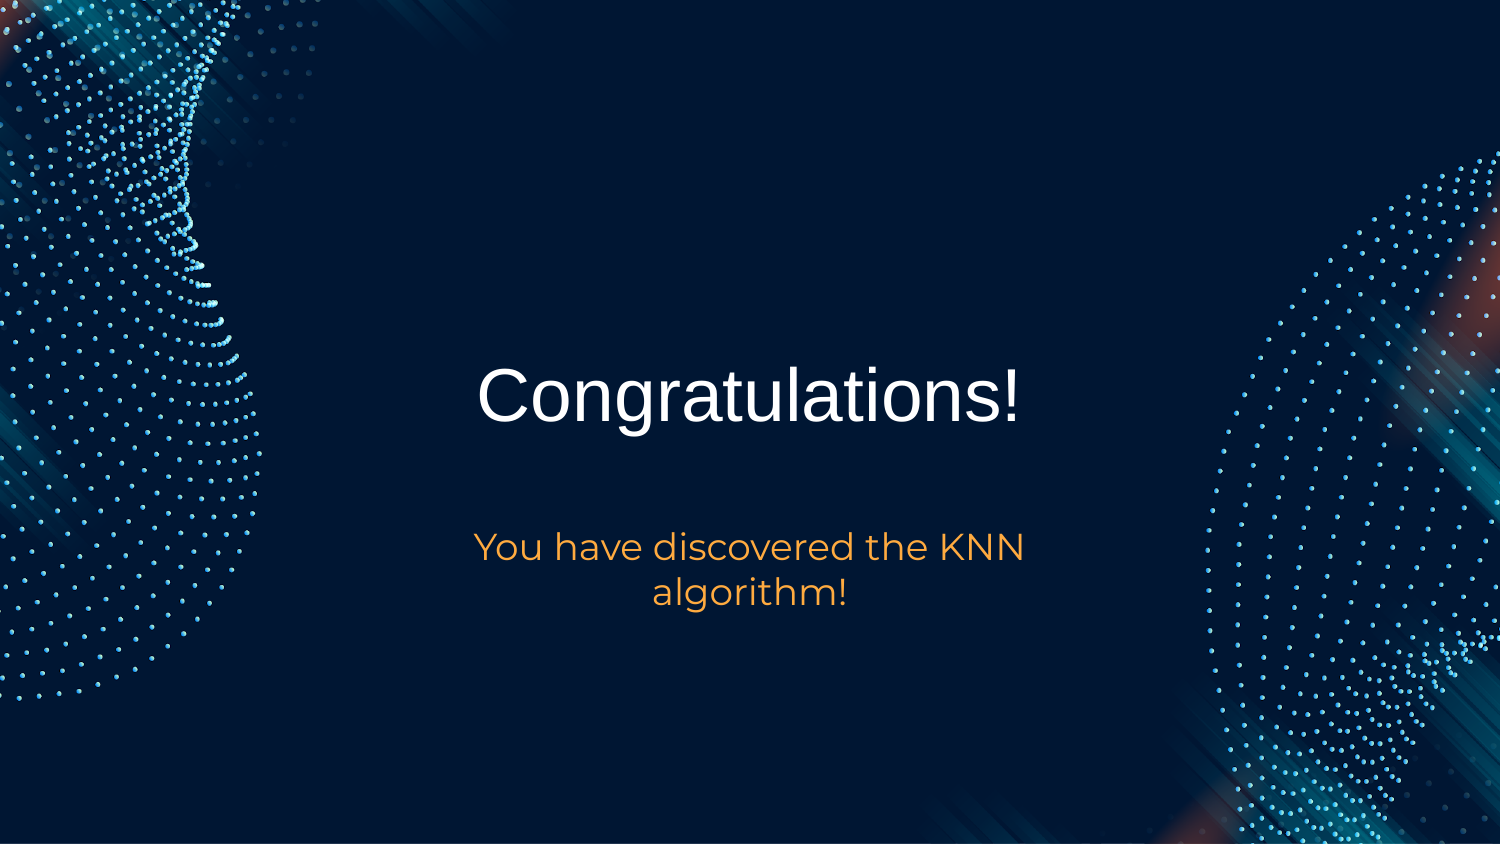

# Congratulations!
You have discovered the KNN algorithm!